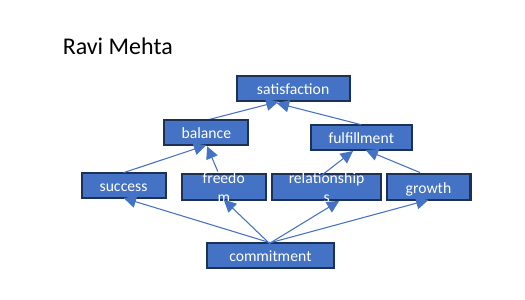

# Ravi Mehta
satisfaction

balance
fulfillment
success
freedom
relationships
growth
commitment